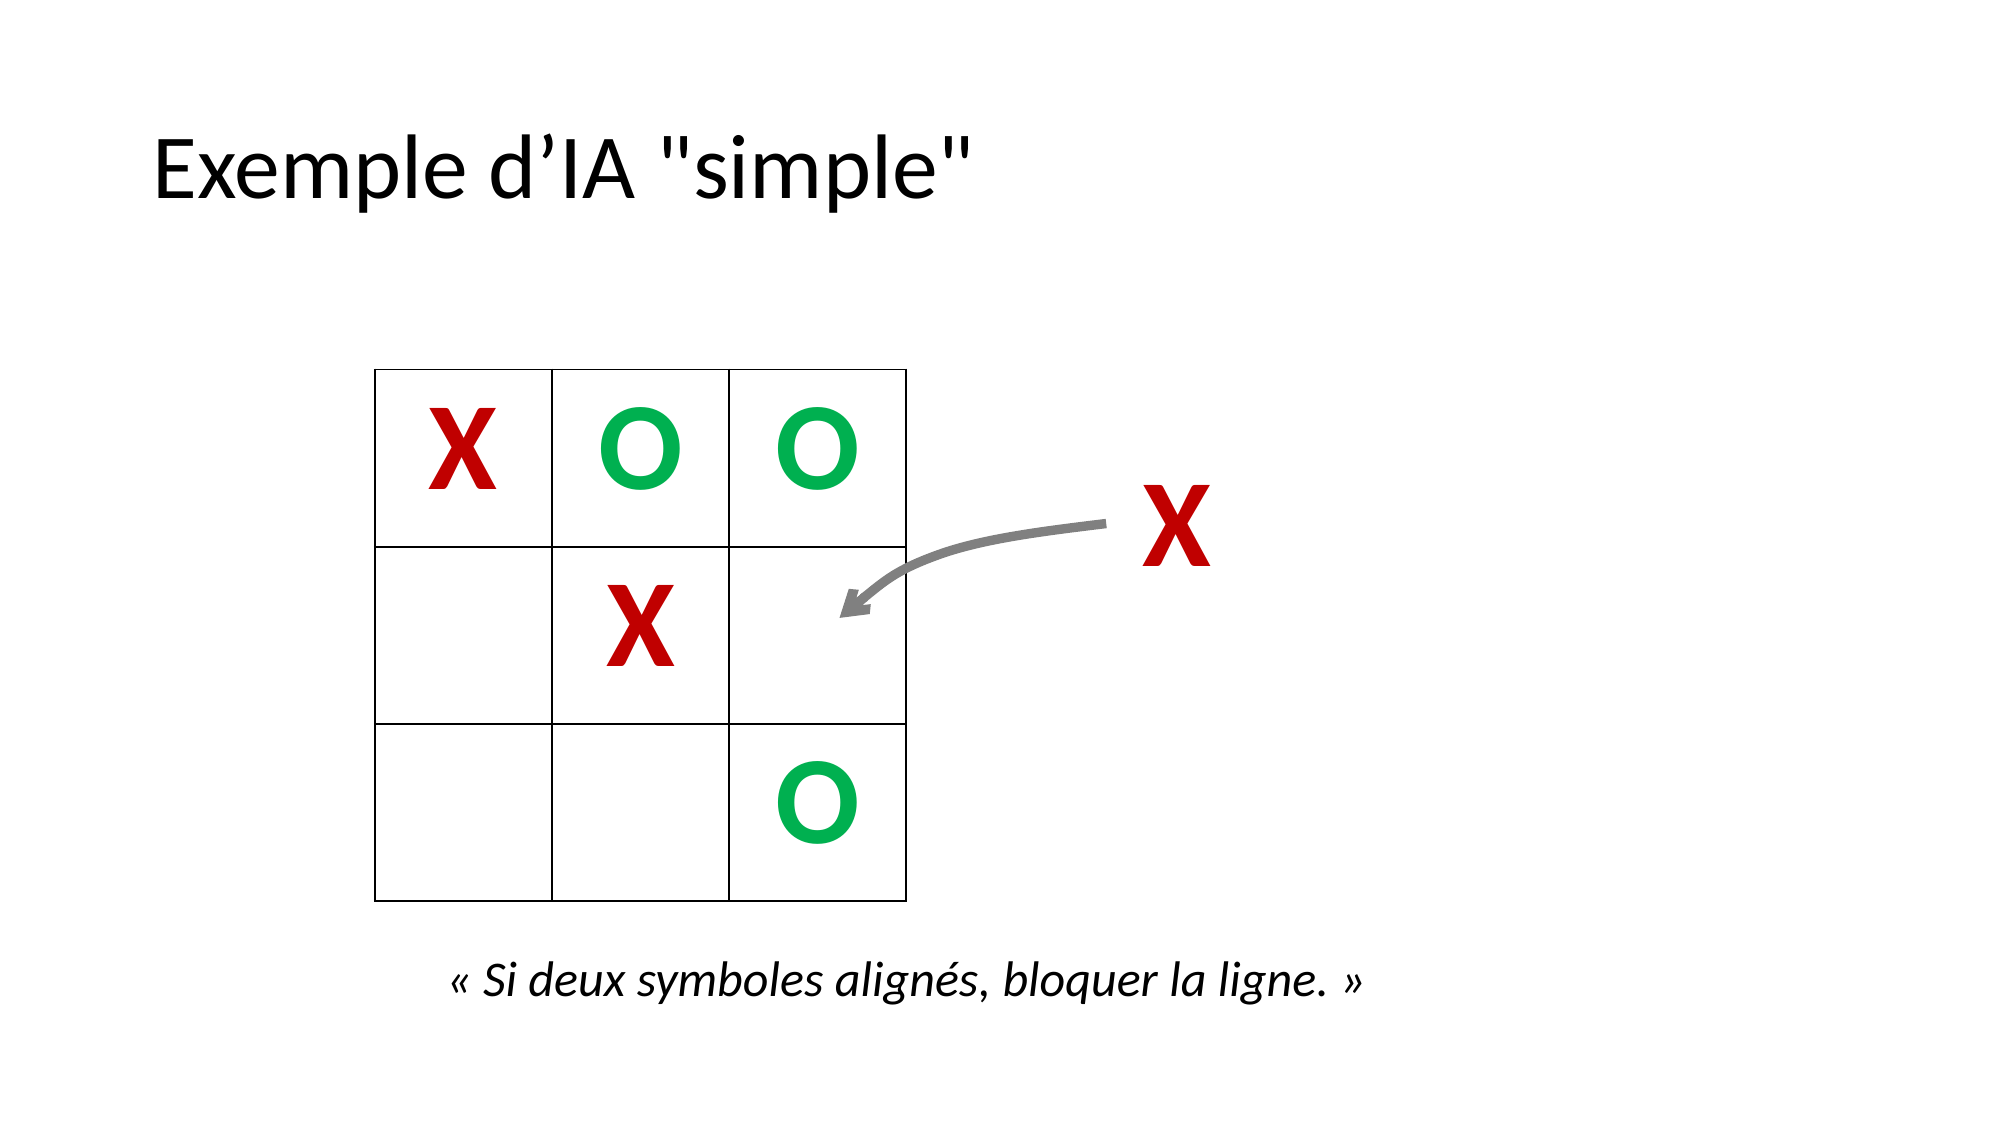

# Exemple d’IA "simple"
| X | O | O |
| --- | --- | --- |
|  | X |  |
|  |  | O |
X

« Si deux symboles alignés, bloquer la ligne. »